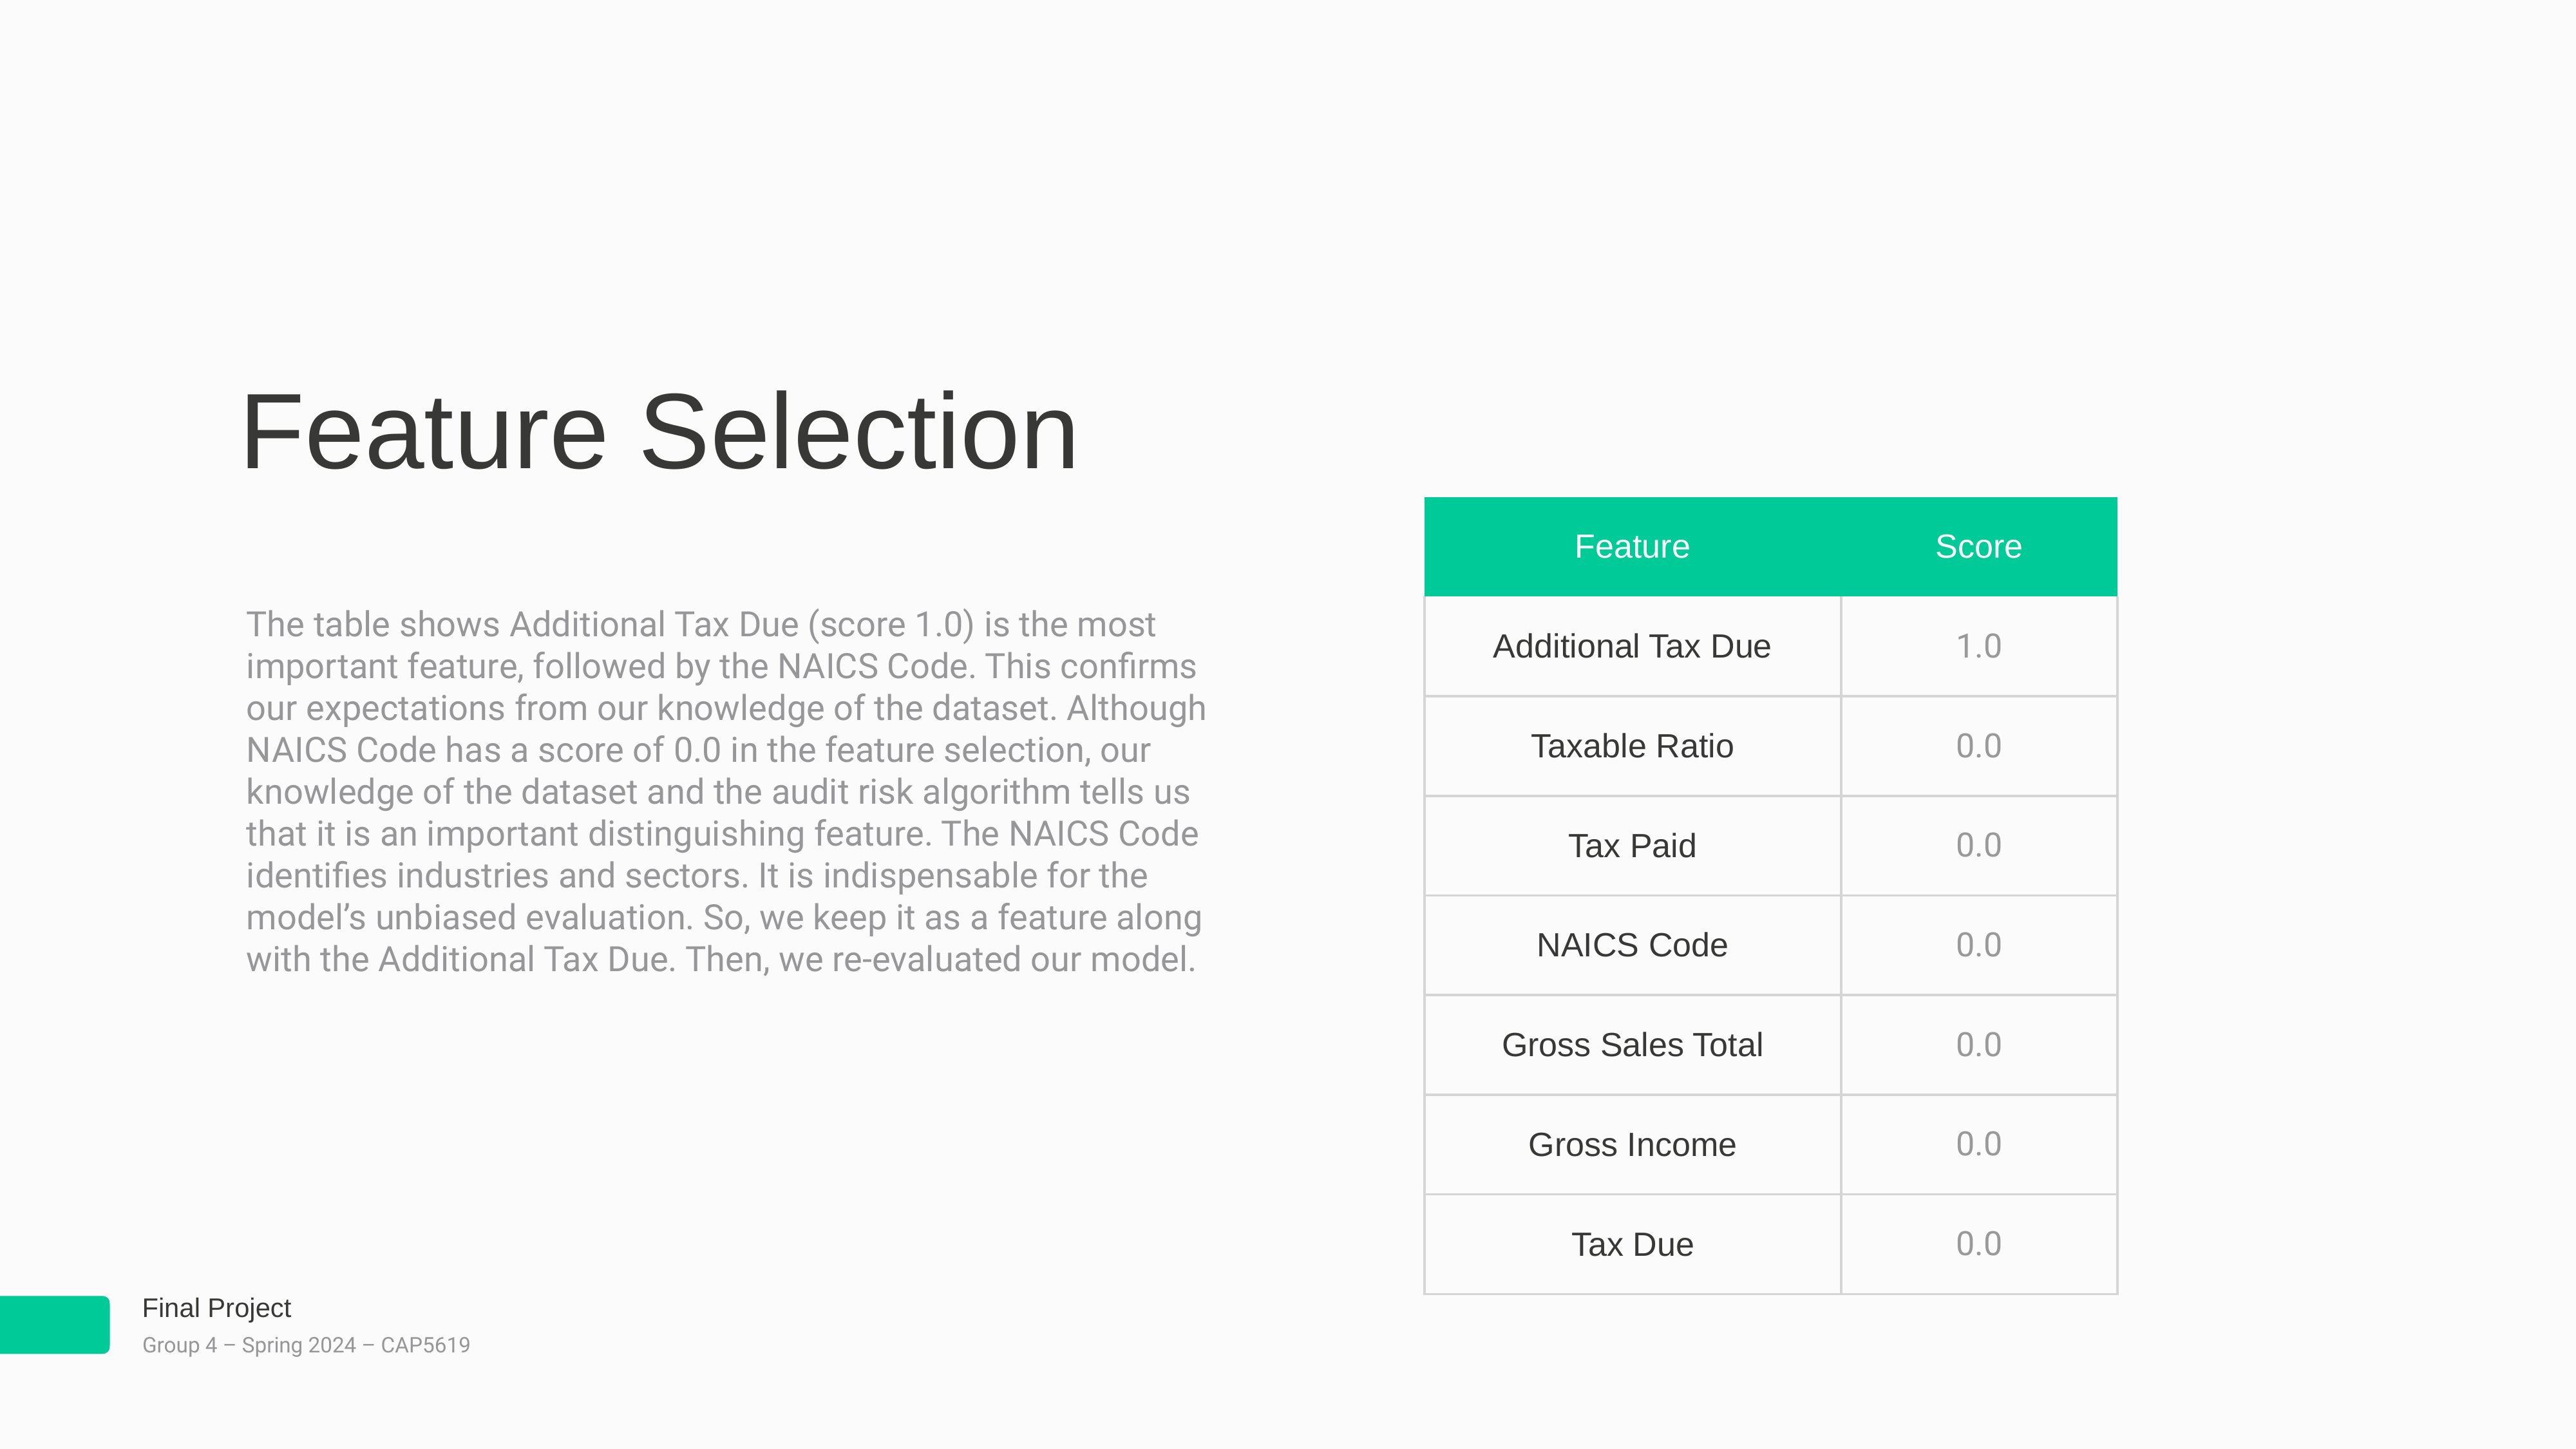

Feature Selection
| Feature | Score |
| --- | --- |
| Additional Tax Due | 1.0 |
| Taxable Ratio | 0.0 |
| Tax Paid | 0.0 |
| NAICS Code | 0.0 |
| Gross Sales Total | 0.0 |
| Gross Income | 0.0 |
| Tax Due | 0.0 |
The table shows Additional Tax Due (score 1.0) is the most important feature, followed by the NAICS Code. This confirms our expectations from our knowledge of the dataset. Although NAICS Code has a score of 0.0 in the feature selection, our knowledge of the dataset and the audit risk algorithm tells us that it is an important distinguishing feature. The NAICS Code identifies industries and sectors. It is indispensable for the model’s unbiased evaluation. So, we keep it as a feature along with the Additional Tax Due. Then, we re-evaluated our model.